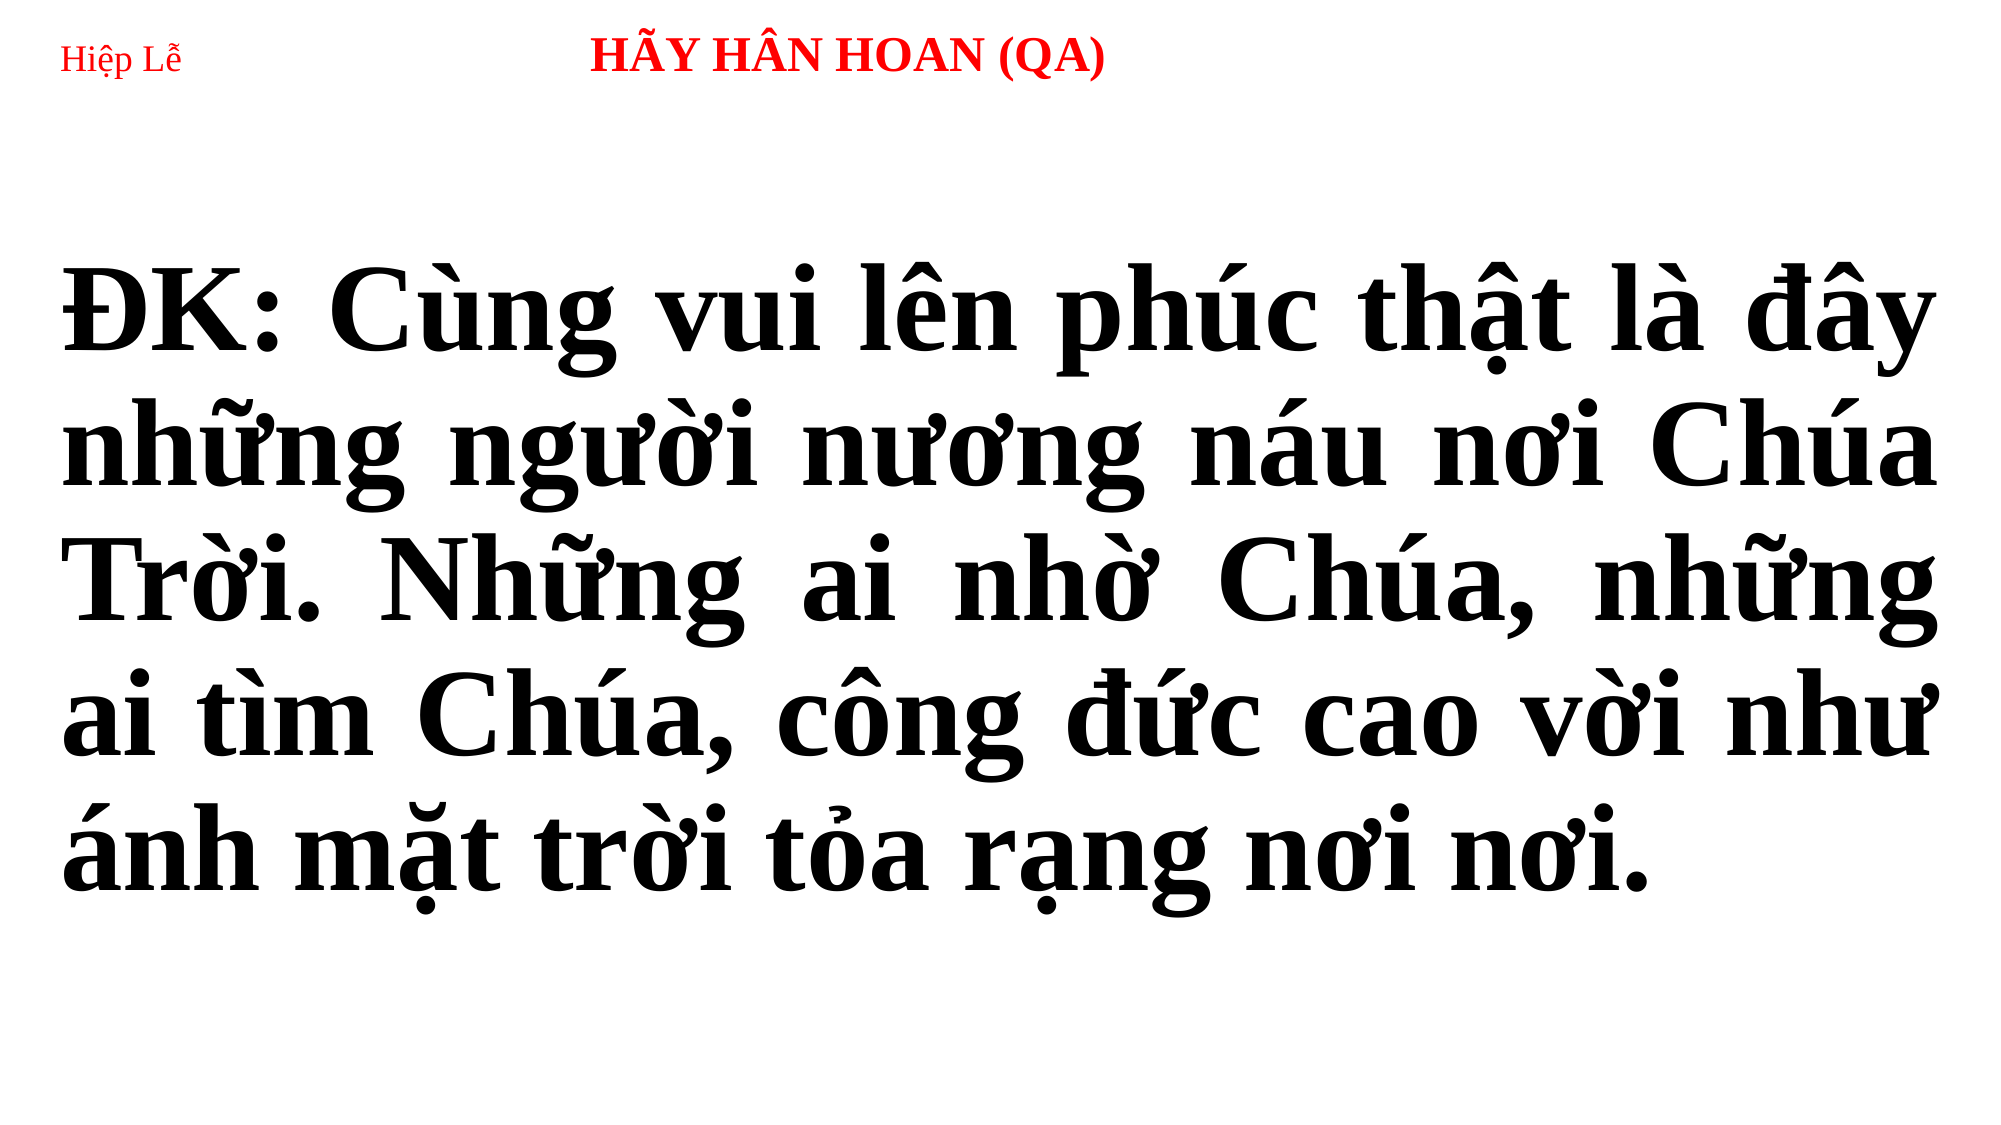

# Hiệp Lễ                                           HÃY HÂN HOAN (QA)
ĐK: Cùng vui lên phúc thật là đây những người nương náu nơi Chúa Trời. Những ai nhờ Chúa, những ai tìm Chúa, công đức cao vời như ánh mặt trời tỏa rạng nơi nơi.